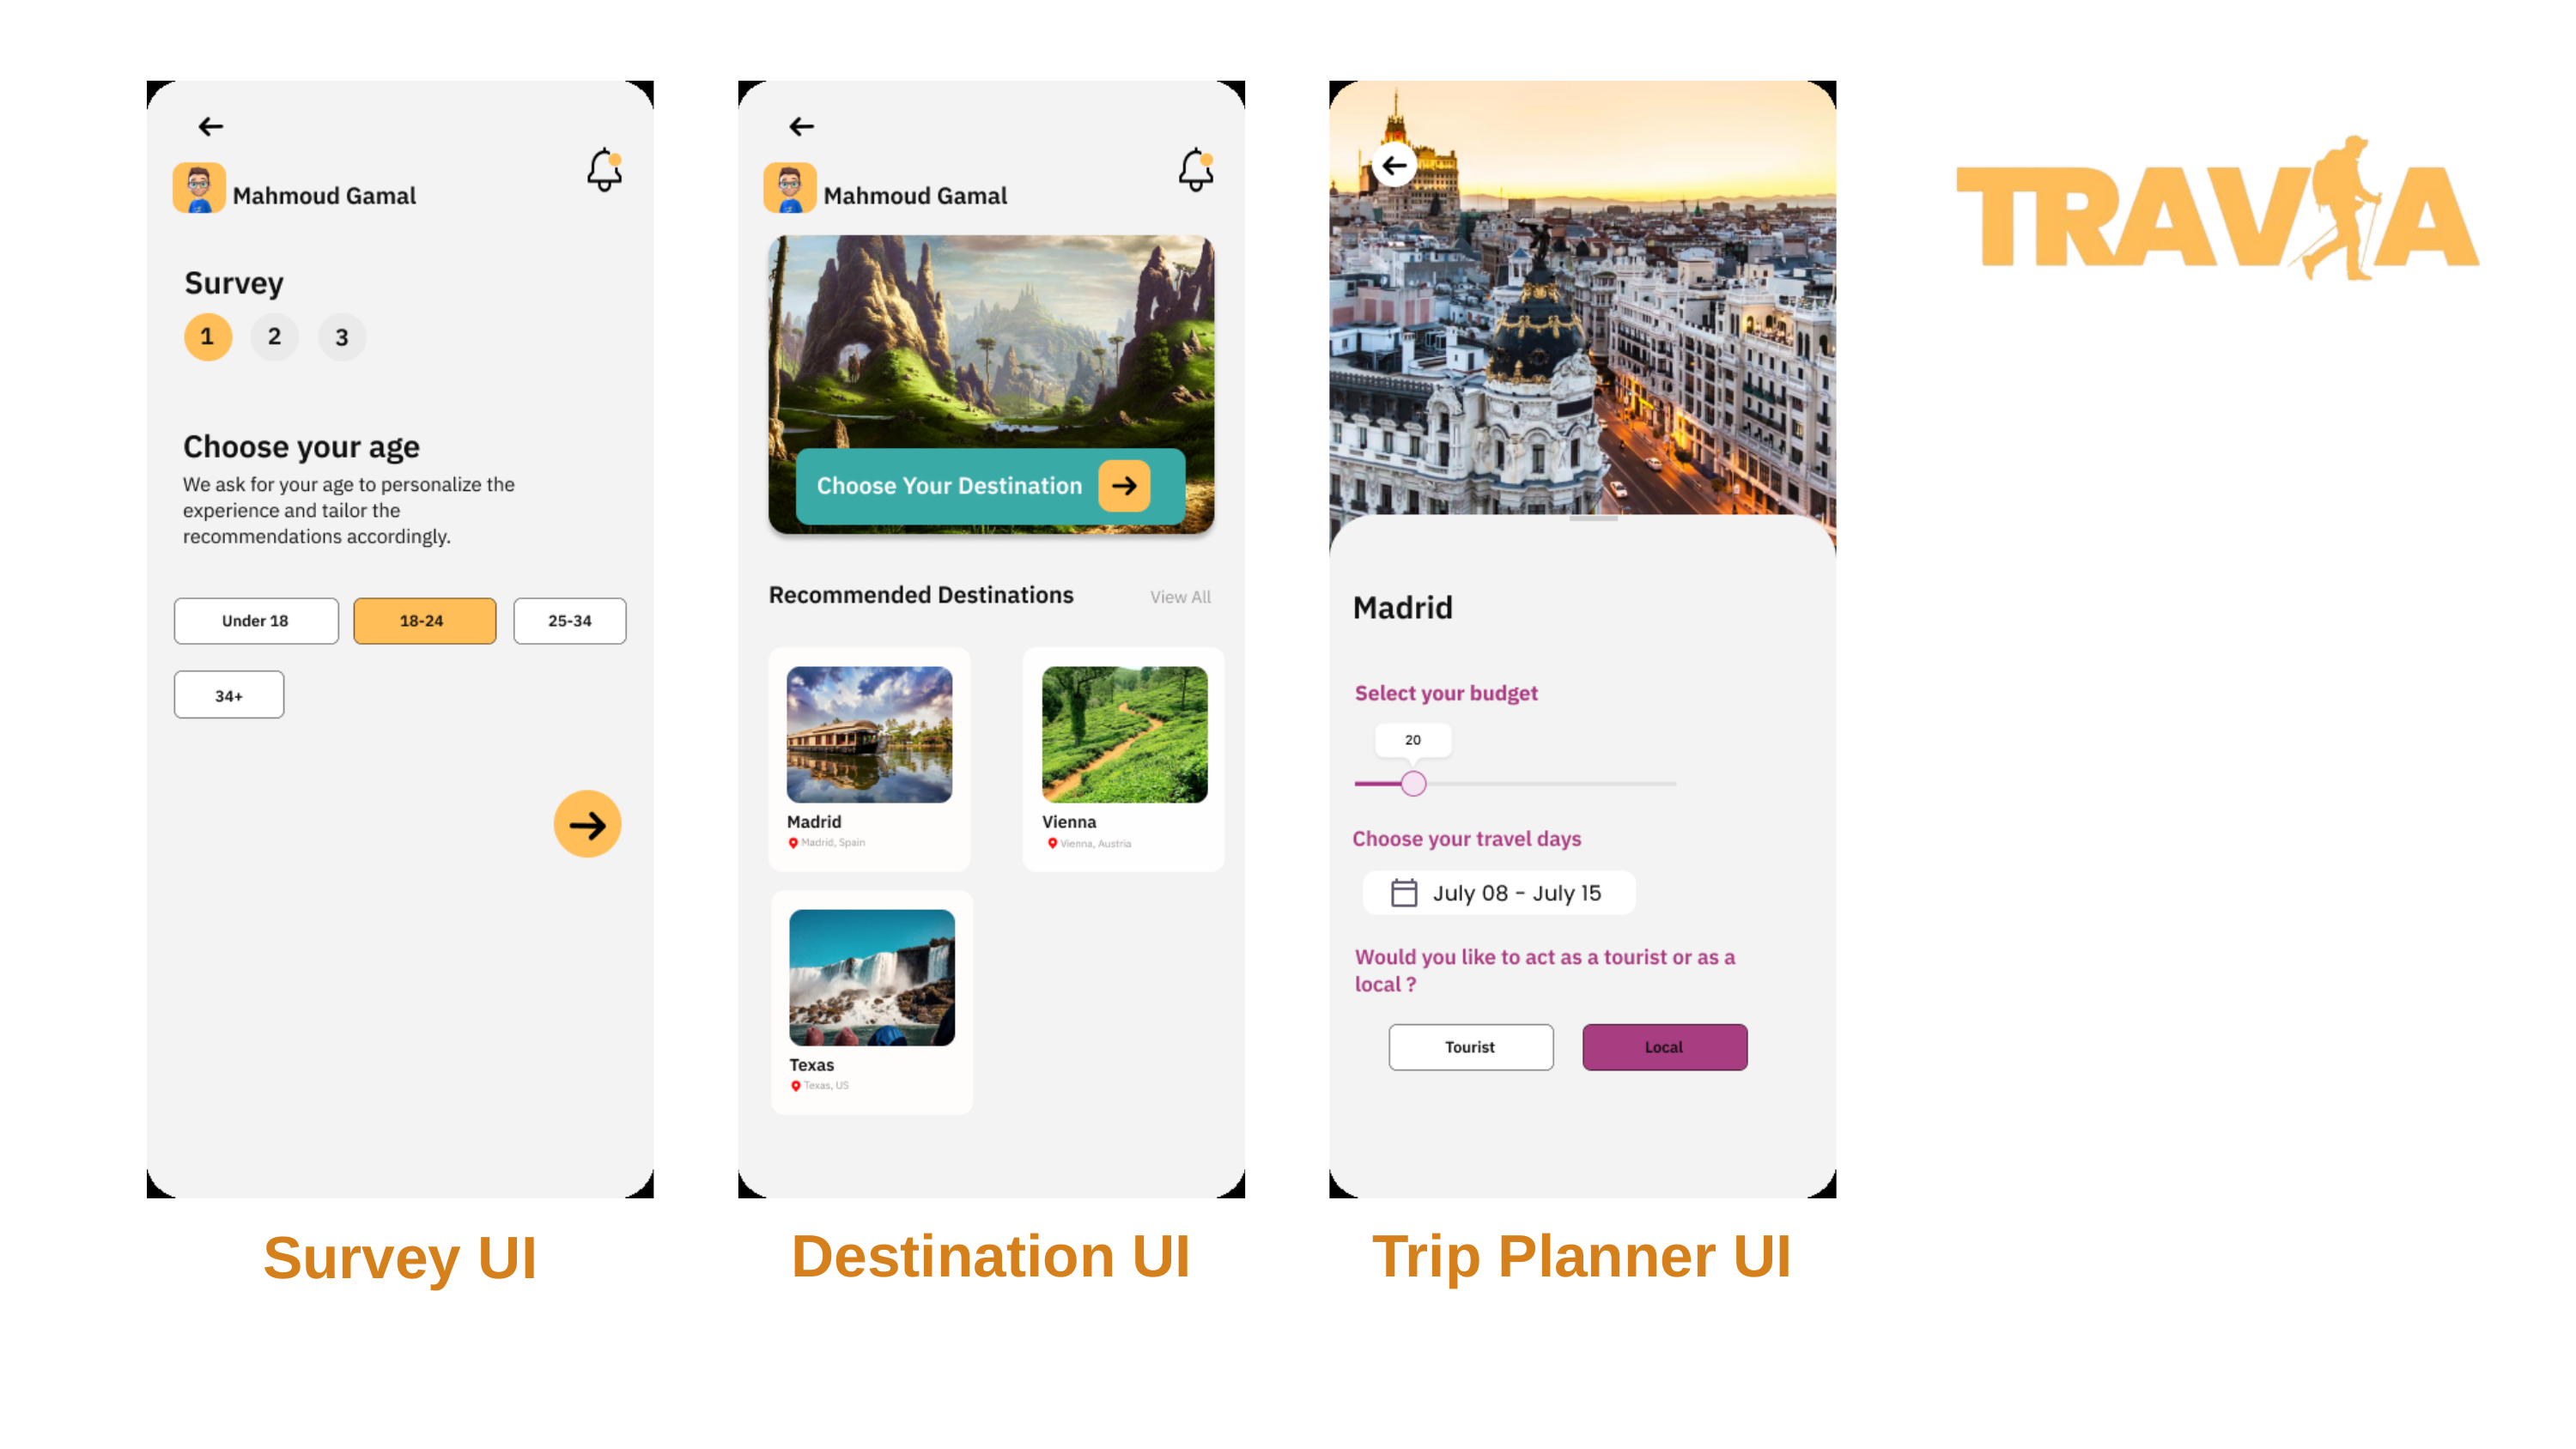

Destination UI
Trip Planner UI
Survey UI